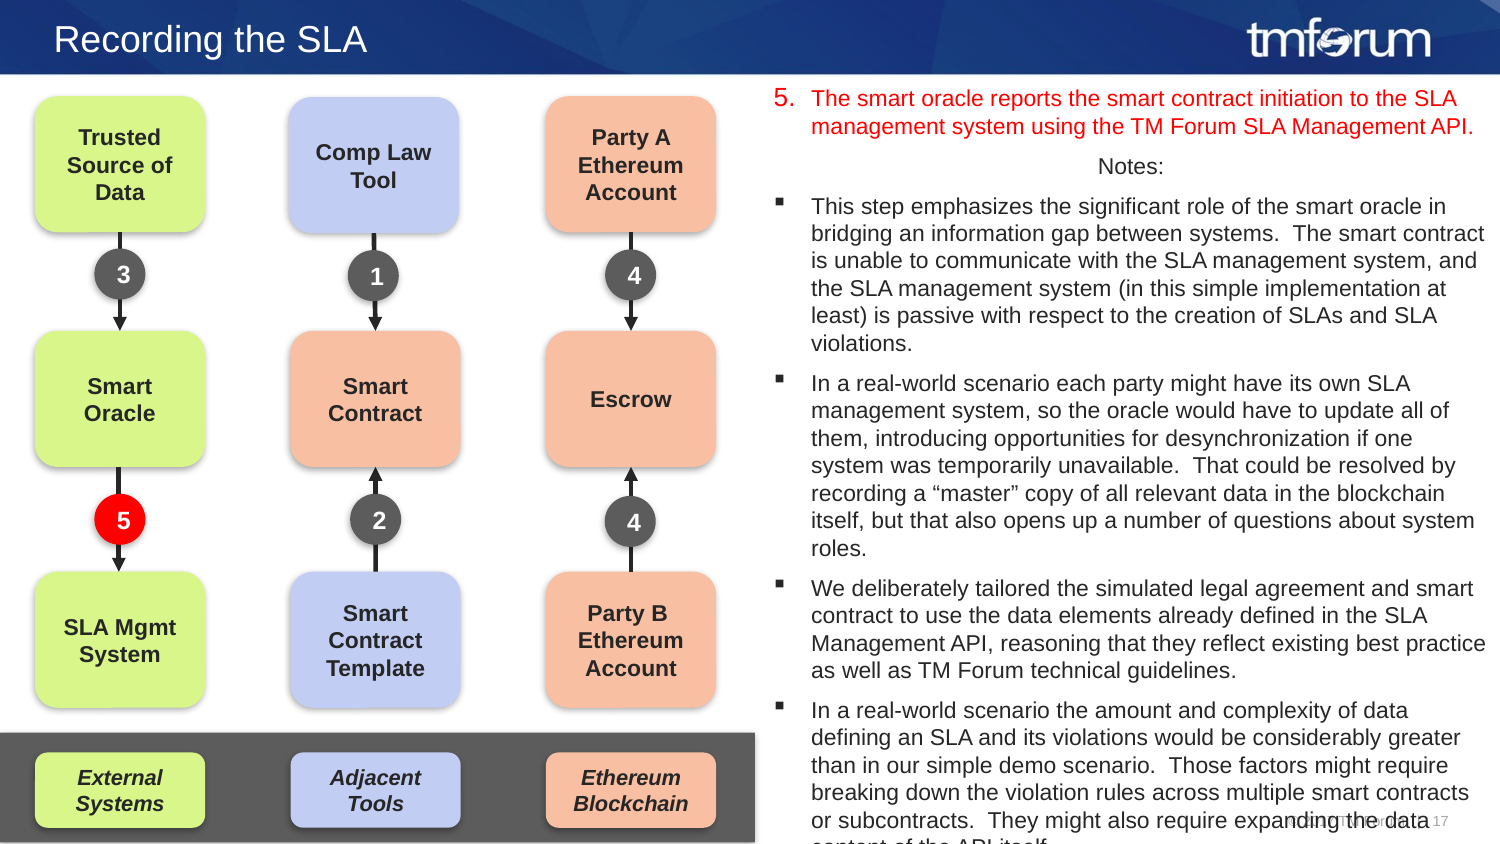

# Recording the SLA
The smart oracle reports the smart contract initiation to the SLA management system using the TM Forum SLA Management API.
Notes:
This step emphasizes the significant role of the smart oracle in bridging an information gap between systems.  The smart contract is unable to communicate with the SLA management system, and the SLA management system (in this simple implementation at least) is passive with respect to the creation of SLAs and SLA violations.
In a real-world scenario each party might have its own SLA management system, so the oracle would have to update all of them, introducing opportunities for desynchronization if one system was temporarily unavailable.  That could be resolved by recording a “master” copy of all relevant data in the blockchain itself, but that also opens up a number of questions about system roles.
We deliberately tailored the simulated legal agreement and smart contract to use the data elements already defined in the SLA Management API, reasoning that they reflect existing best practice as well as TM Forum technical guidelines.
In a real-world scenario the amount and complexity of data defining an SLA and its violations would be considerably greater than in our simple demo scenario.  Those factors might require breaking down the violation rules across multiple smart contracts or subcontracts.  They might also require expanding the data content of the API itself.
Trusted Source of Data
Party A Ethereum Account
Comp Law Tool
3
4
1
Smart Oracle
Smart Contract
Escrow
2
5
4
Smart Contract Template
SLA Mgmt System
Party B  Ethereum Account

Adjacent
Tools
External Systems
Ethereum Blockchain